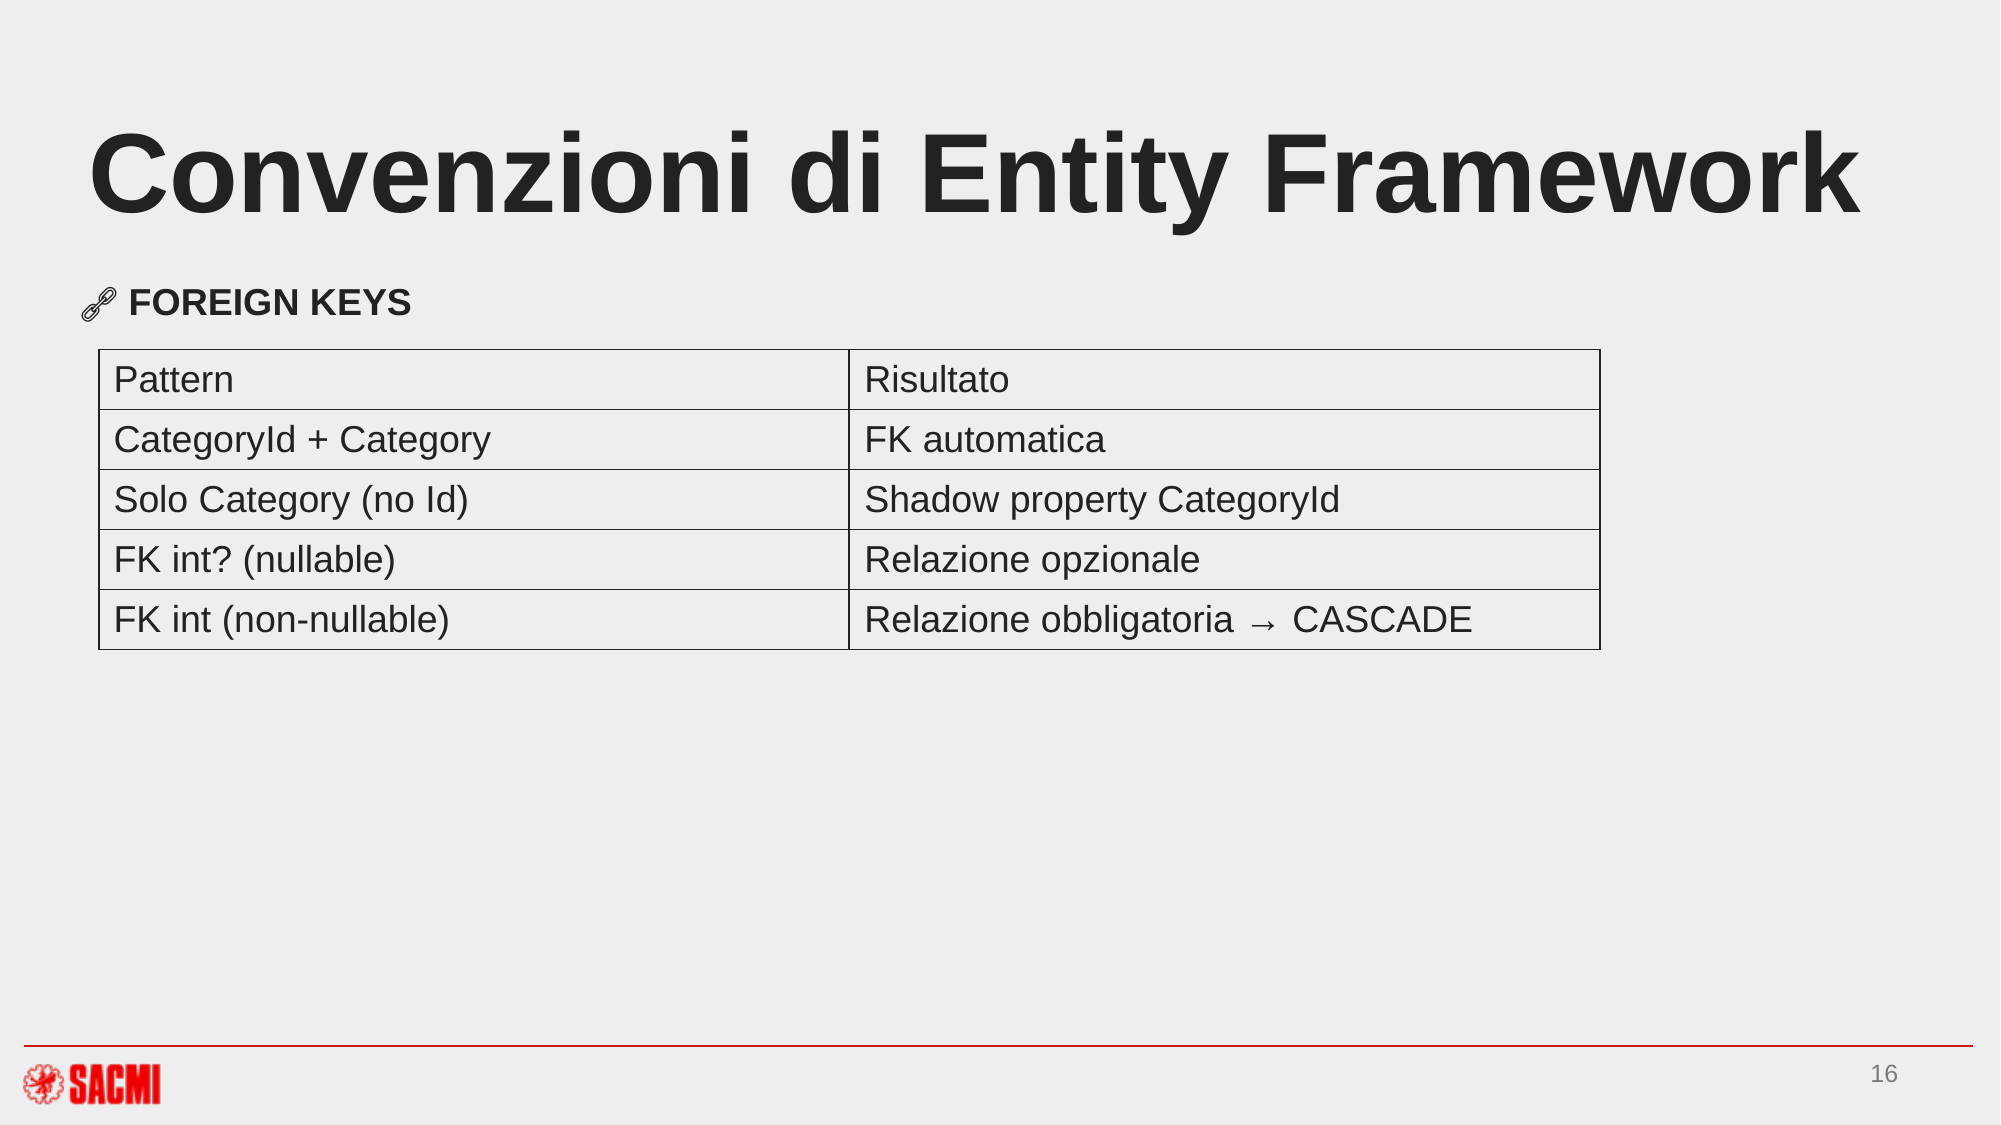

# Convenzioni di Entity Framework
🔗 FOREIGN KEYS

| Pattern | Risultato |
| --- | --- |
| CategoryId + Category | FK automatica |
| Solo Category (no Id) | Shadow property CategoryId |
| FK int? (nullable) | Relazione opzionale |
| FK int (non-nullable) | Relazione obbligatoria → CASCADE |

16